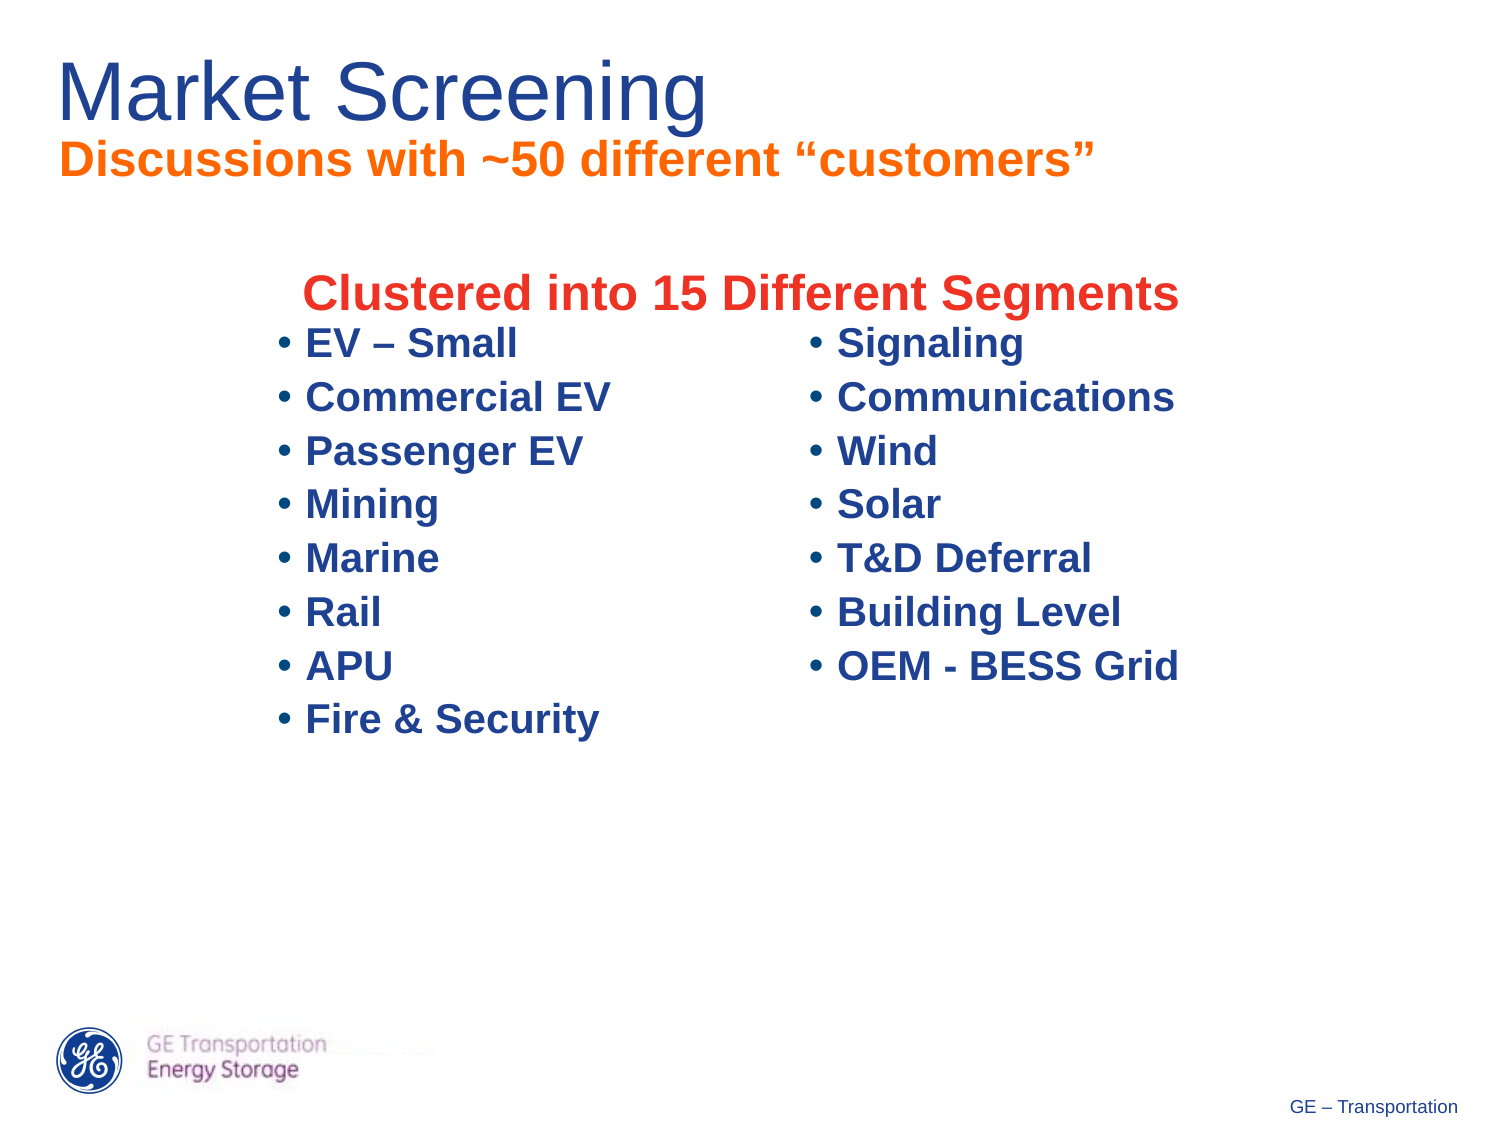

# Market Screening

Discussions with ~50 different “customers”

Clustered into 15 Different Segments
EV – Small
Commercial EV
Passenger EV
Mining
Marine
Rail
APU
Fire & Security
Signaling
Communications
Wind
Solar
T&D Deferral
Building Level
OEM - BESS Grid